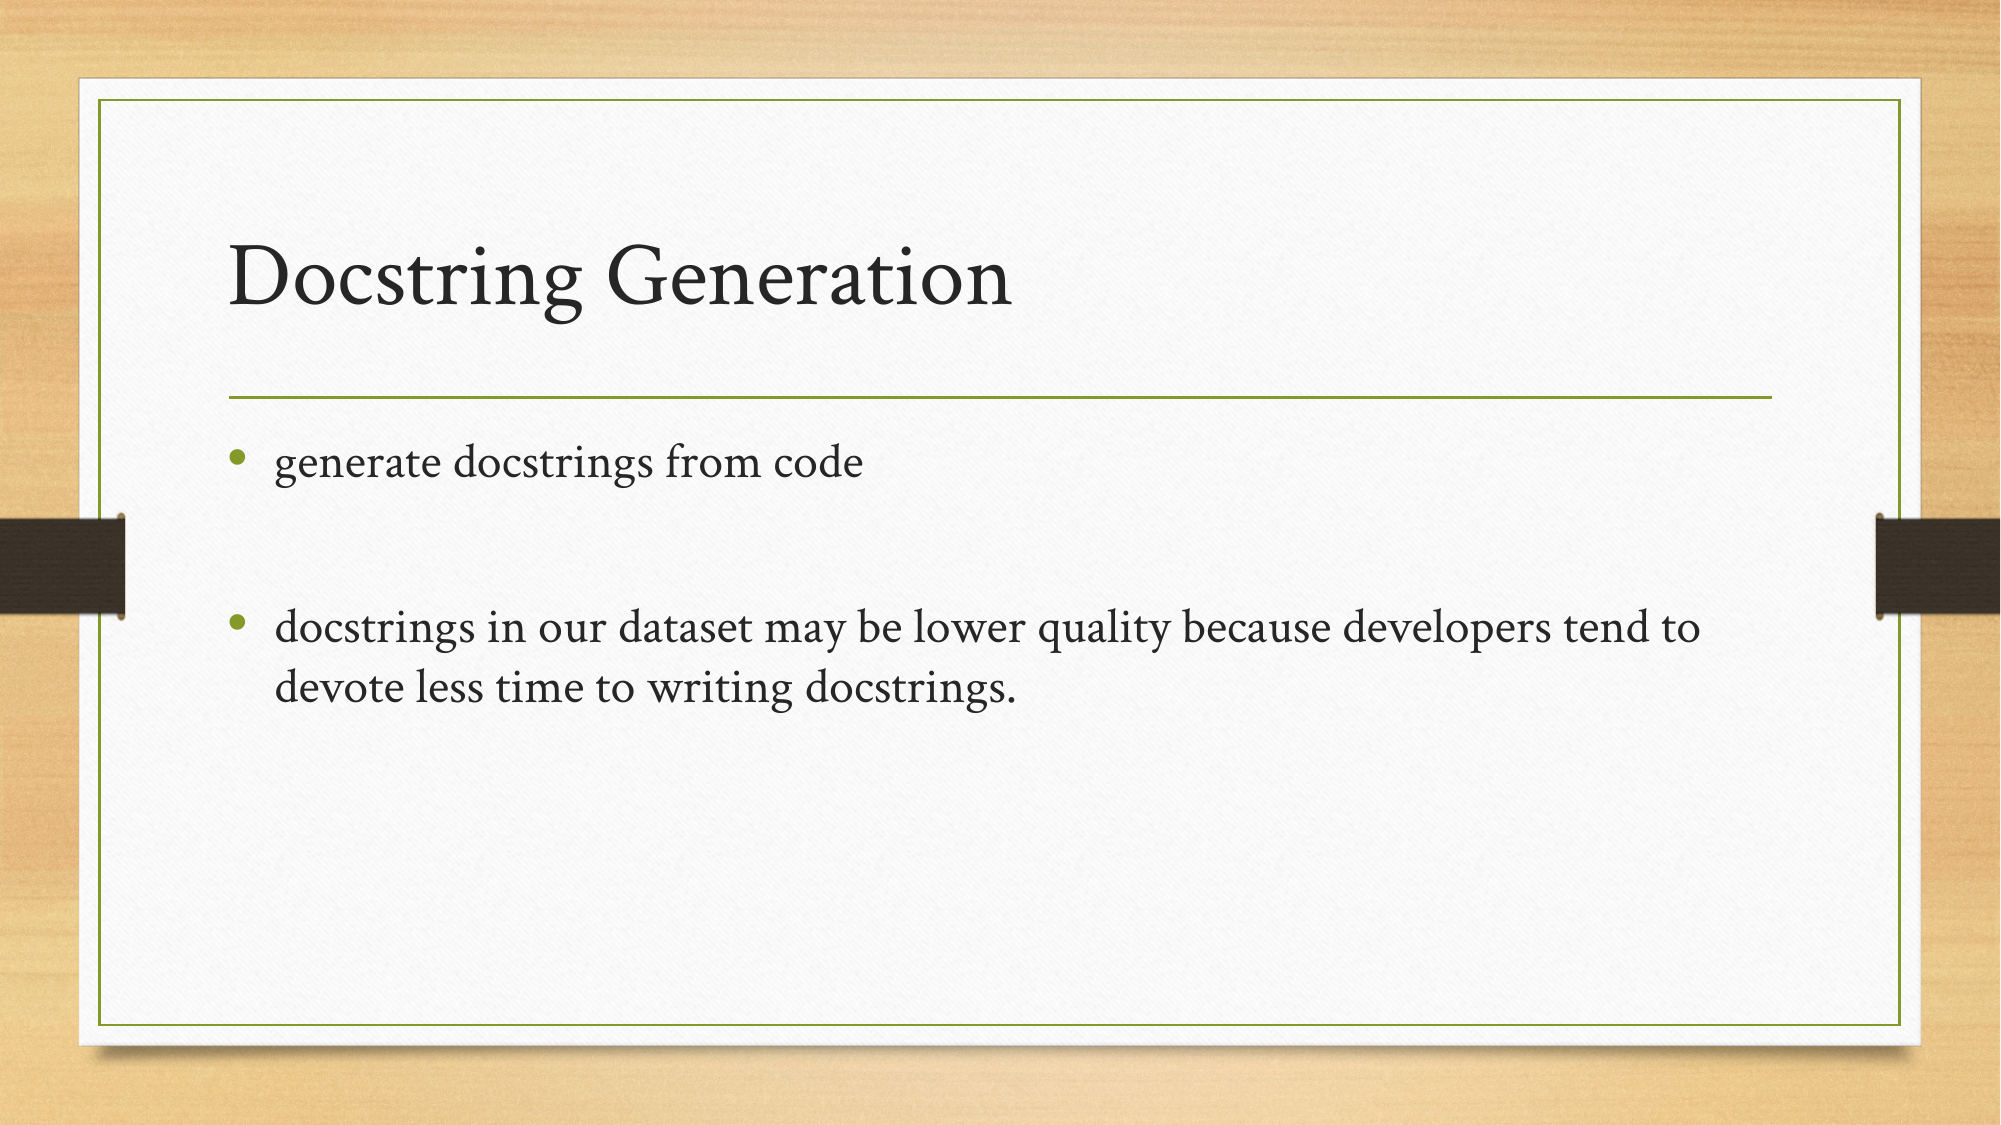

# Docstring Generation
generate docstrings from code

docstrings in our dataset may be lower quality because developers tend to devote less time to writing docstrings.